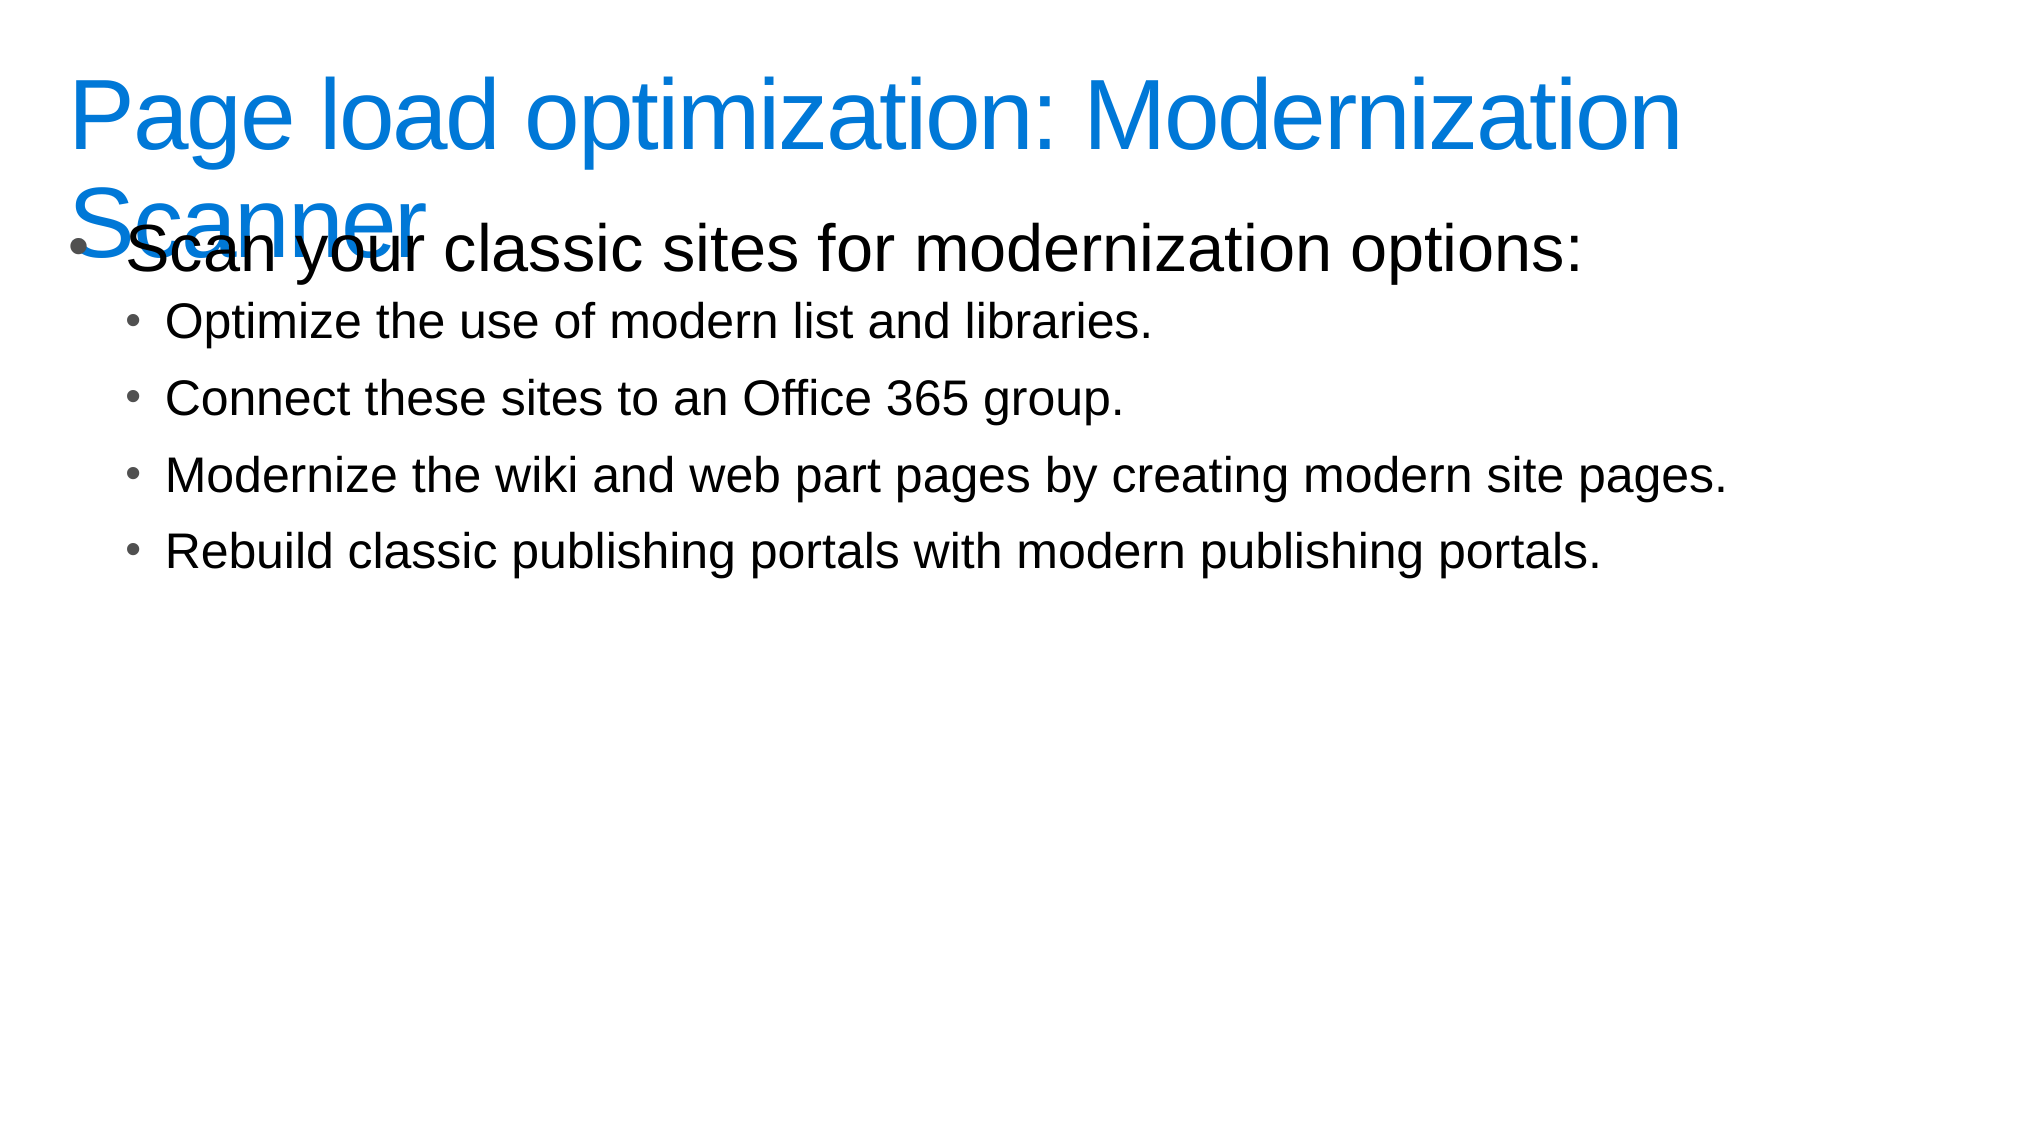

# Page load optimization: Modernization Scanner
Scan your classic sites for modernization options:
Optimize the use of modern list and libraries.
Connect these sites to an Office 365 group.
Modernize the wiki and web part pages by creating modern site pages.
Rebuild classic publishing portals with modern publishing portals.